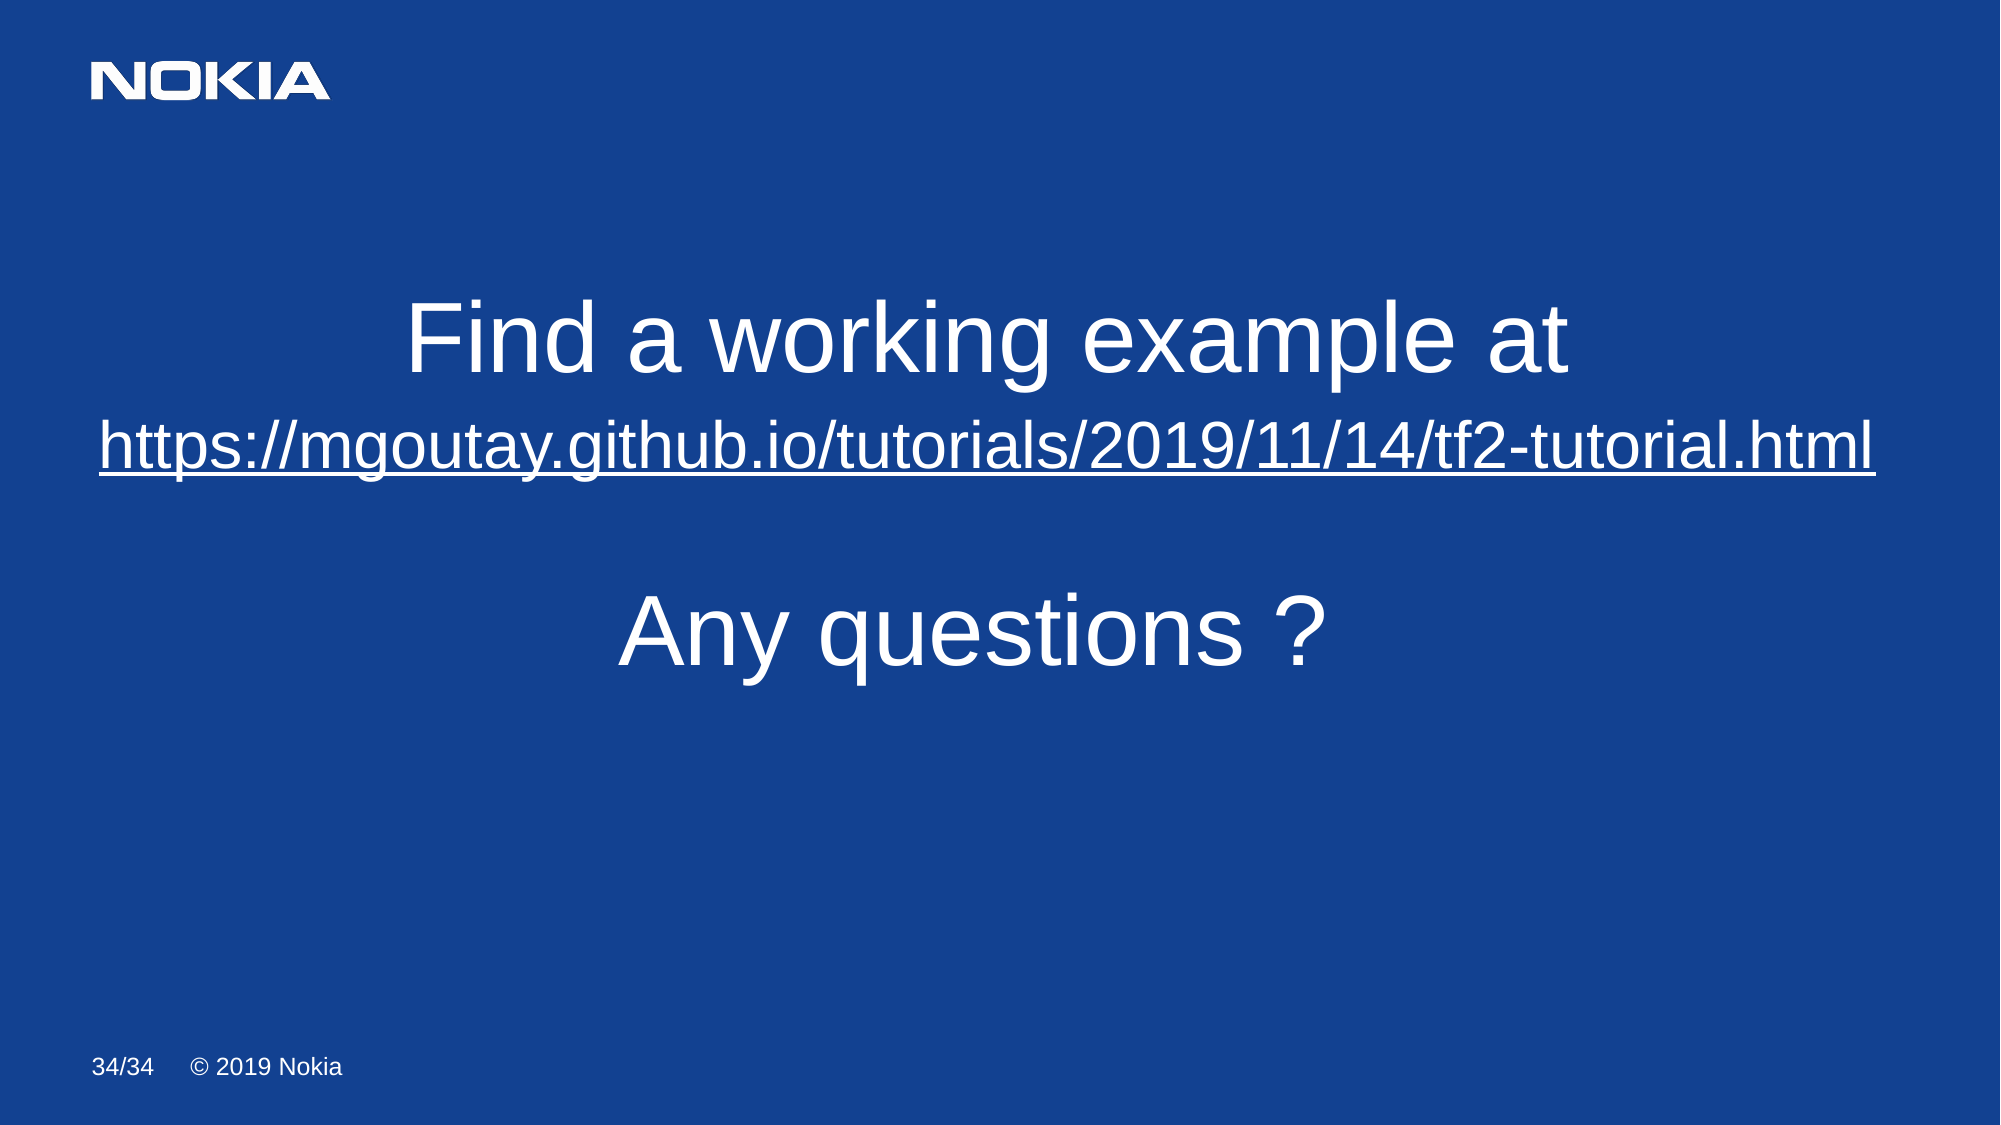

Find a working example at
https://mgoutay.github.io/tutorials/2019/11/14/tf2-tutorial.html

Any questions ?